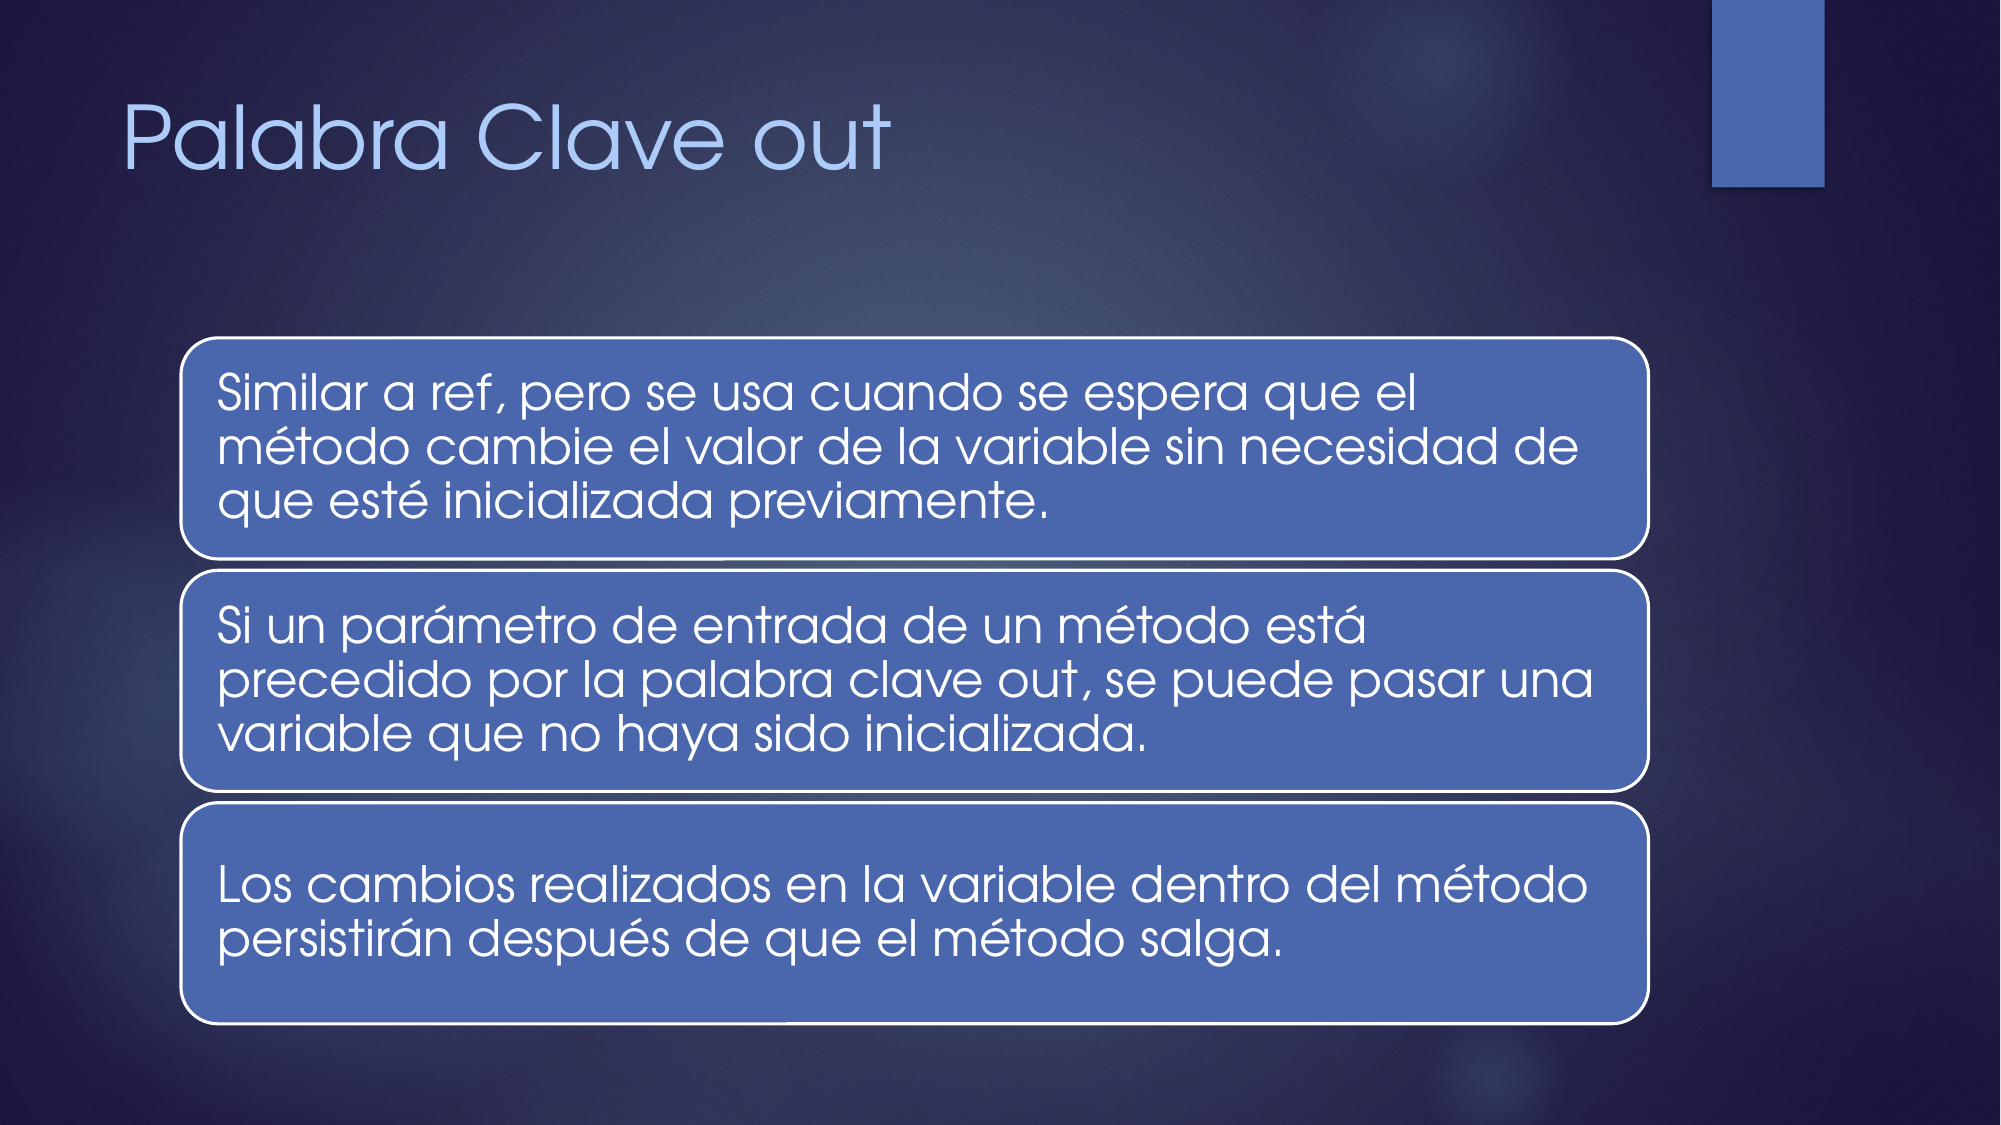

# Palabra Clave out
Similar a ref, pero se usa cuando se espera que el método cambie el valor de la variable sin necesidad de que esté inicializada previamente.
Si un parámetro de entrada de un método está precedido por la palabra clave out, se puede pasar una variable que no haya sido inicializada.
Los cambios realizados en la variable dentro del método persistirán después de que el método salga.